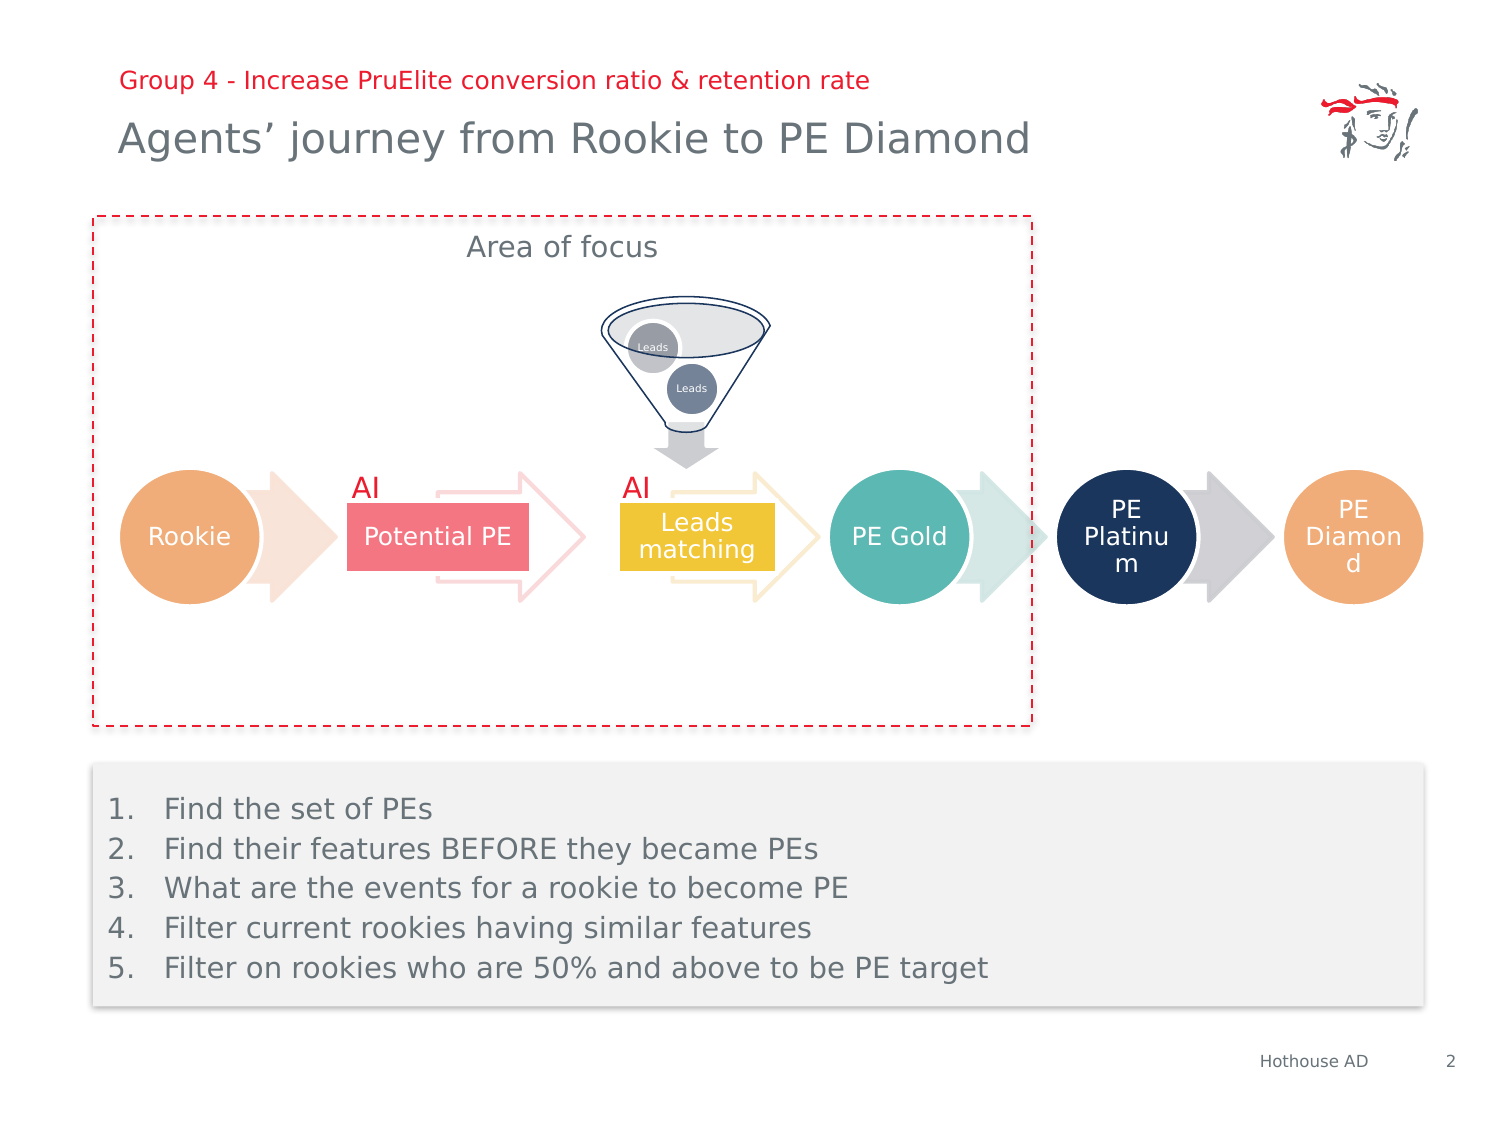

Group 4 - Increase PruElite conversion ratio & retention rate
# Agents’ journey from Rookie to PE Diamond

Area of focus

Leads
Leads
Rookie
Potential PE
Leads matching
PE Gold
PE Platinum
PE Diamond
AI
AI
Find the set of PEs
Find their features BEFORE they became PEs
What are the events for a rookie to become PE
Filter current rookies having similar features
Filter on rookies who are 50% and above to be PE target